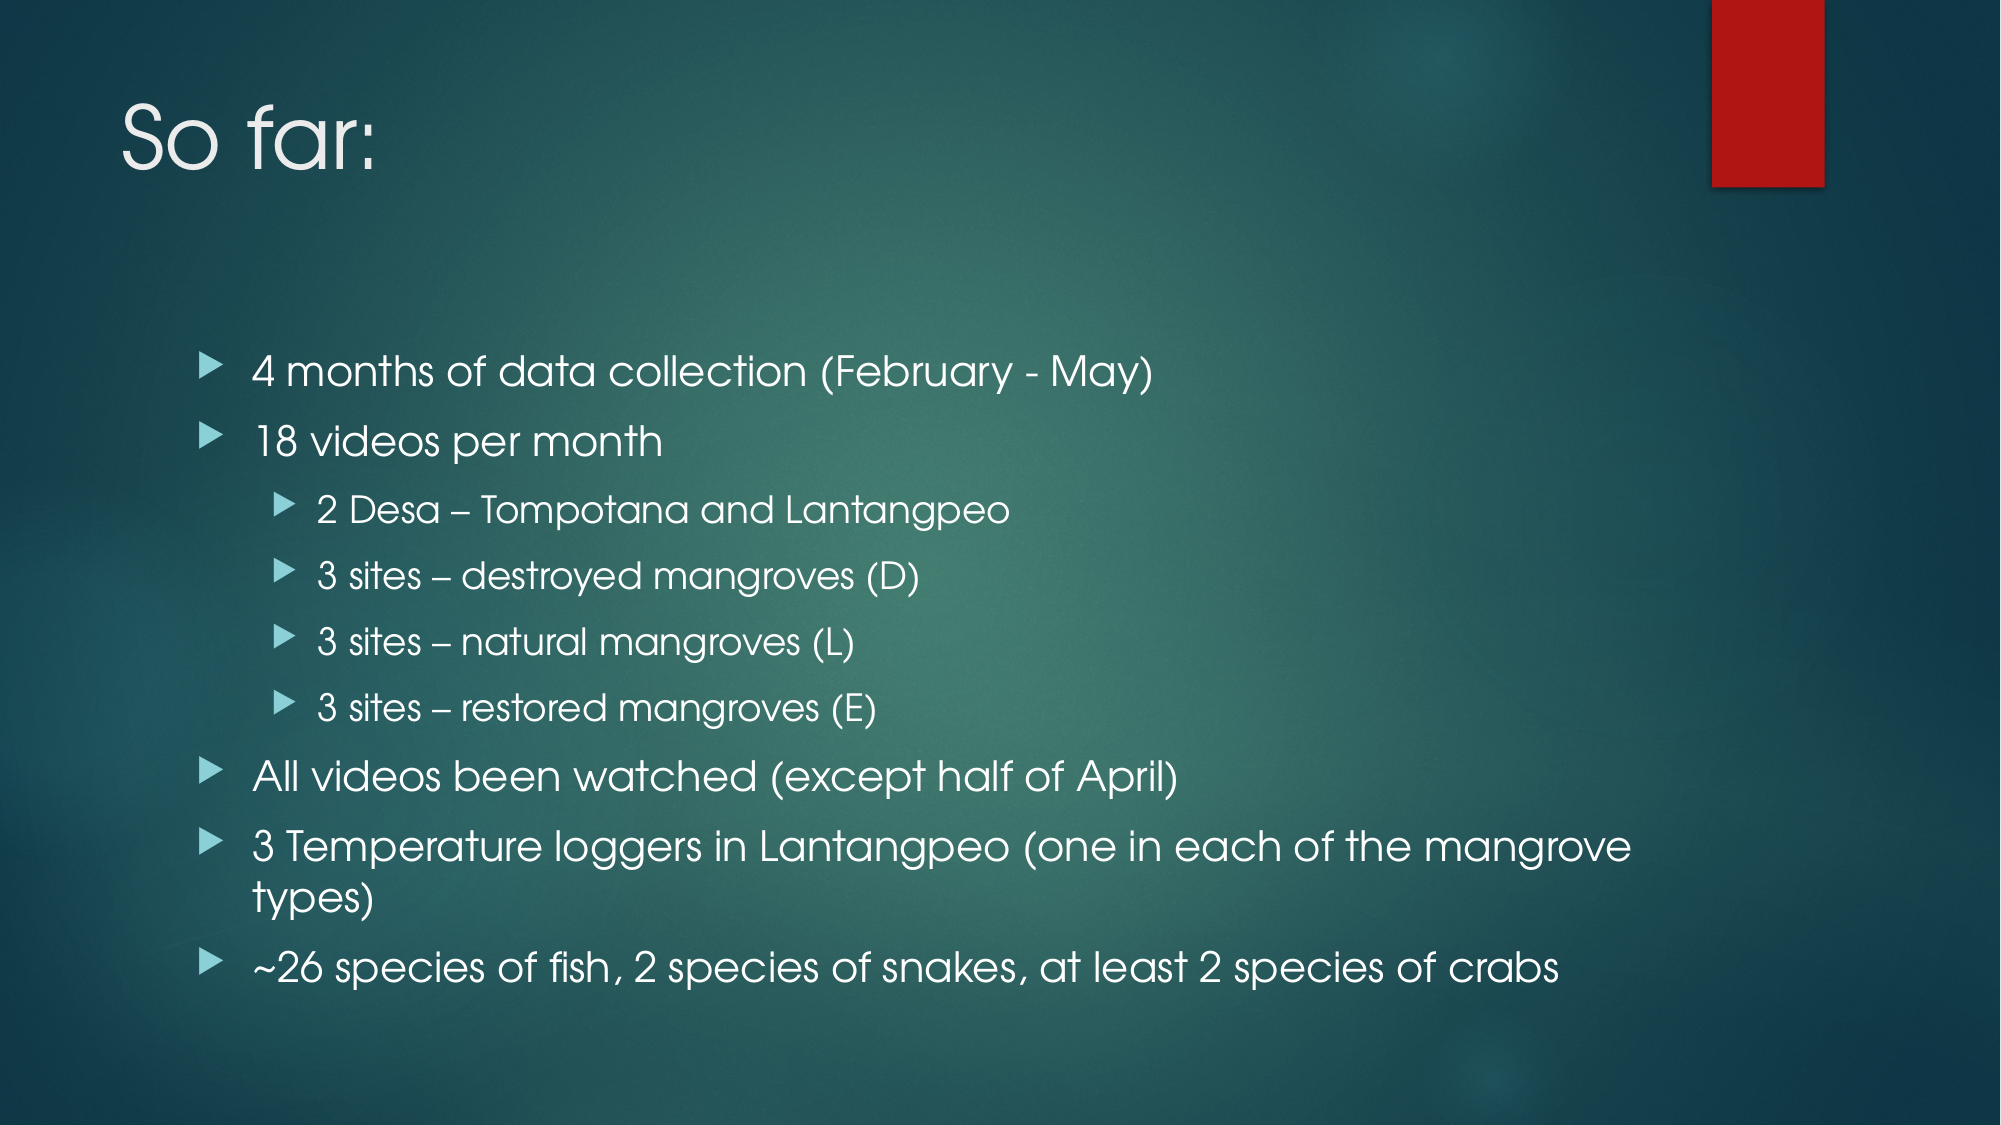

# So far:
4 months of data collection (February - May)
18 videos per month
2 Desa – Tompotana and Lantangpeo
3 sites – destroyed mangroves (D)
3 sites – natural mangroves (L)
3 sites – restored mangroves (E)
All videos been watched (except half of April)
3 Temperature loggers in Lantangpeo (one in each of the mangrove types)
~26 species of fish, 2 species of snakes, at least 2 species of crabs